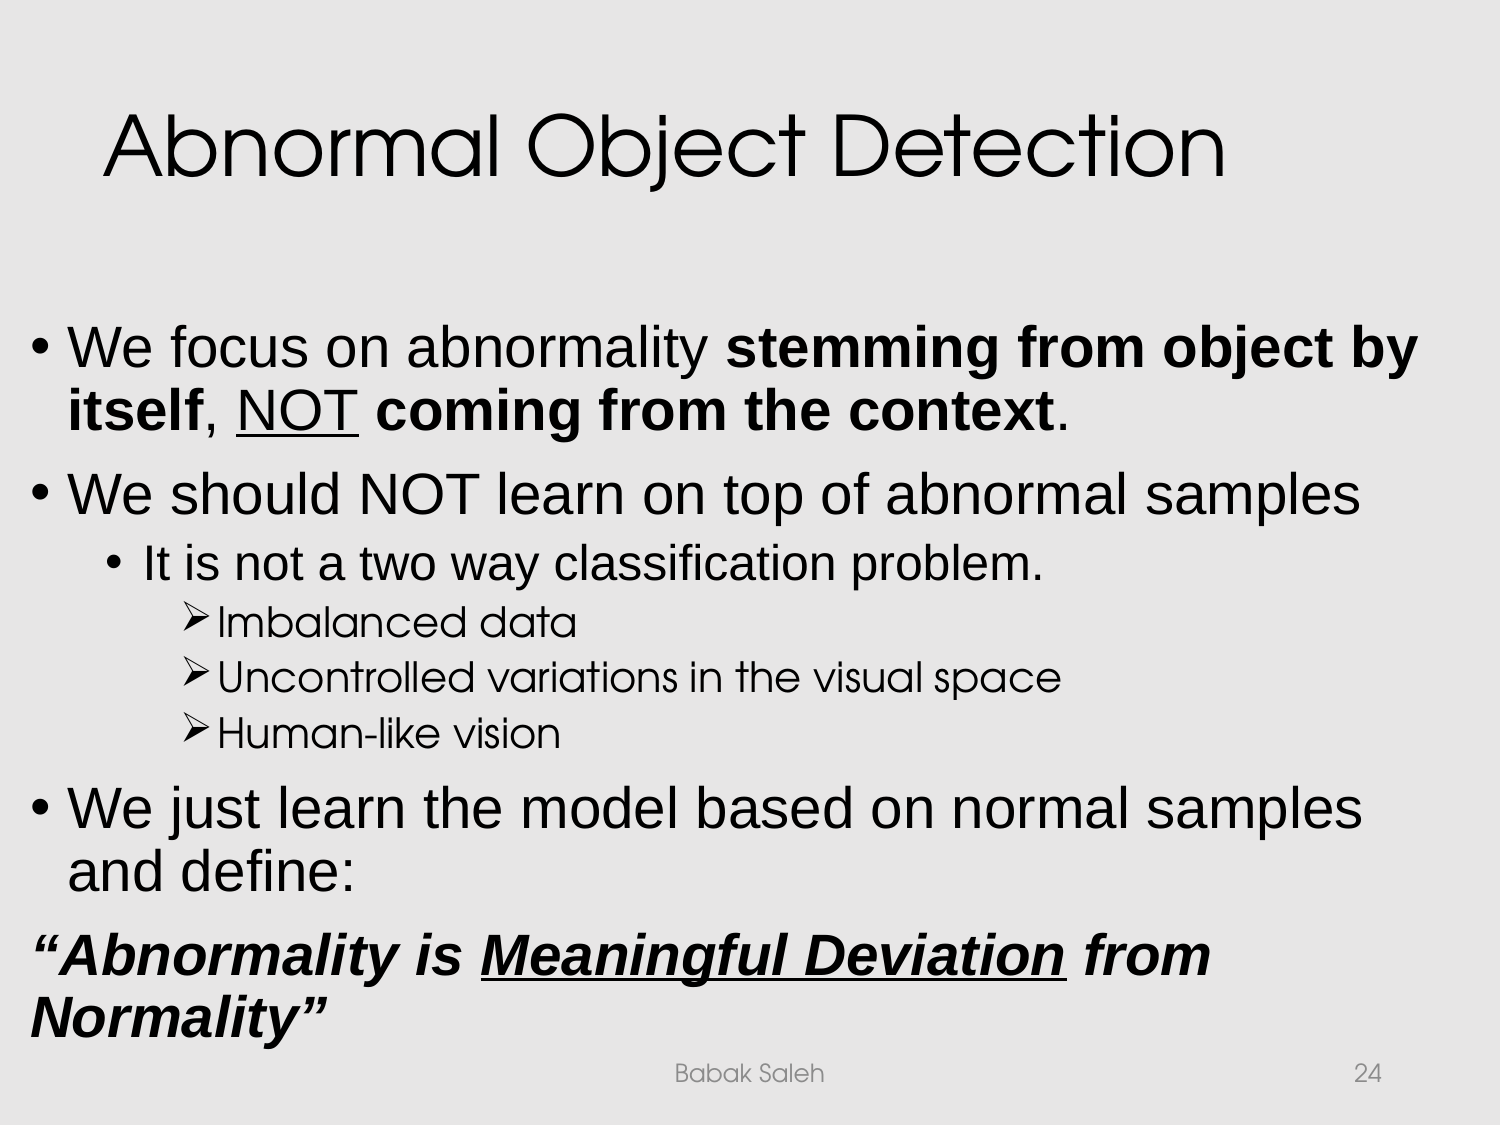

# Abnormal Object Detection
We focus on abnormality stemming from object by itself, NOT coming from the context.
We should NOT learn on top of abnormal samples
It is not a two way classification problem.
Imbalanced data
Uncontrolled variations in the visual space
Human-like vision
We just learn the model based on normal samples and define:
“Abnormality is Meaningful Deviation from Normality”
Babak Saleh
24